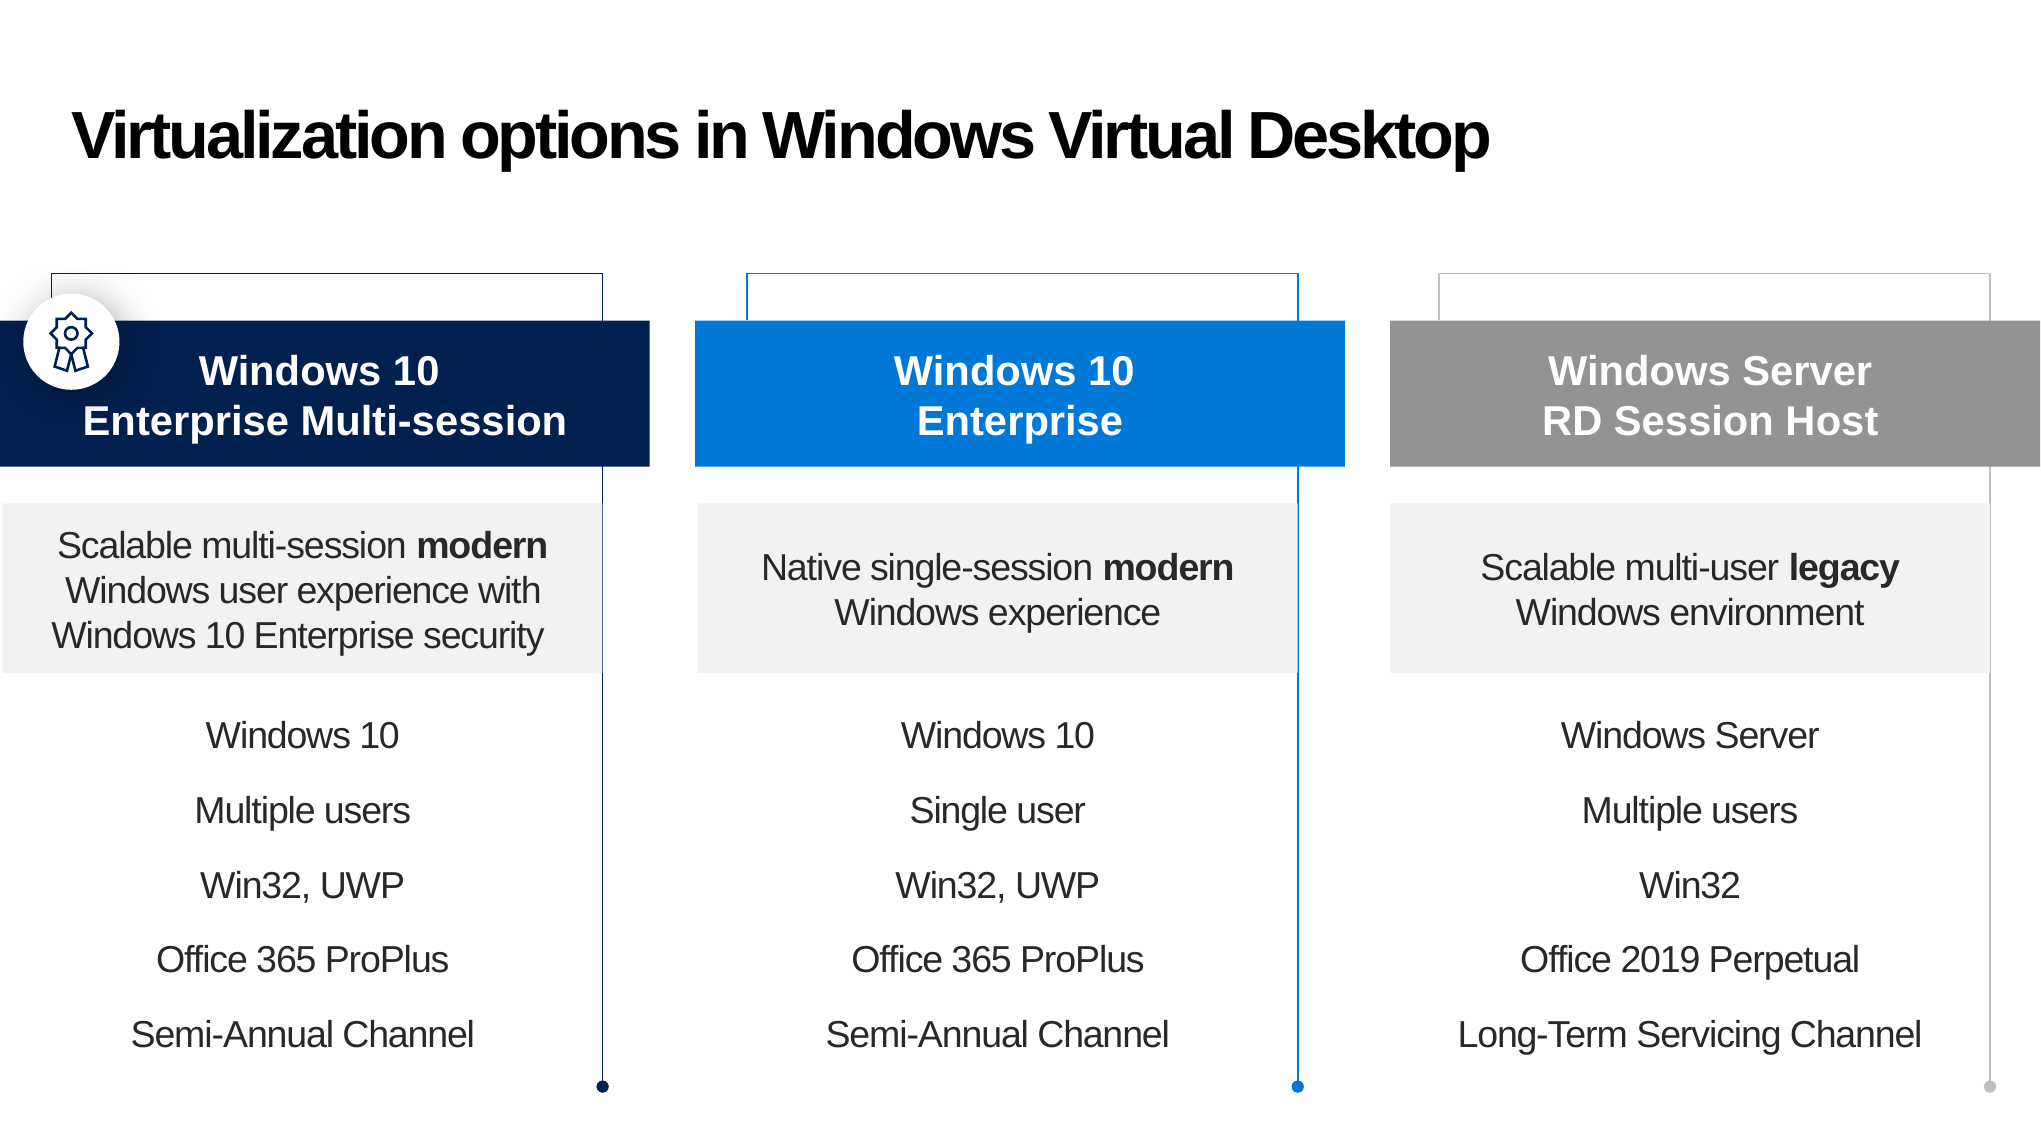

# Virtualization options in Windows Virtual Desktop

Windows 10
Enterprise Multi-session
Scalable multi-session modern Windows user experience with Windows 10 Enterprise security
Windows 10
Multiple users
Win32, UWP
Office 365 ProPlus
Semi-Annual Channel

Windows 10
Enterprise
Native single-session modern
Windows experience
Windows 10
Single user
Win32, UWP
Office 365 ProPlus
Semi-Annual Channel

Windows Server
RD Session Host
Scalable multi-user legacy
Windows environment
Windows Server
Multiple users
Win32
Office 2019 Perpetual
Long-Term Servicing Channel